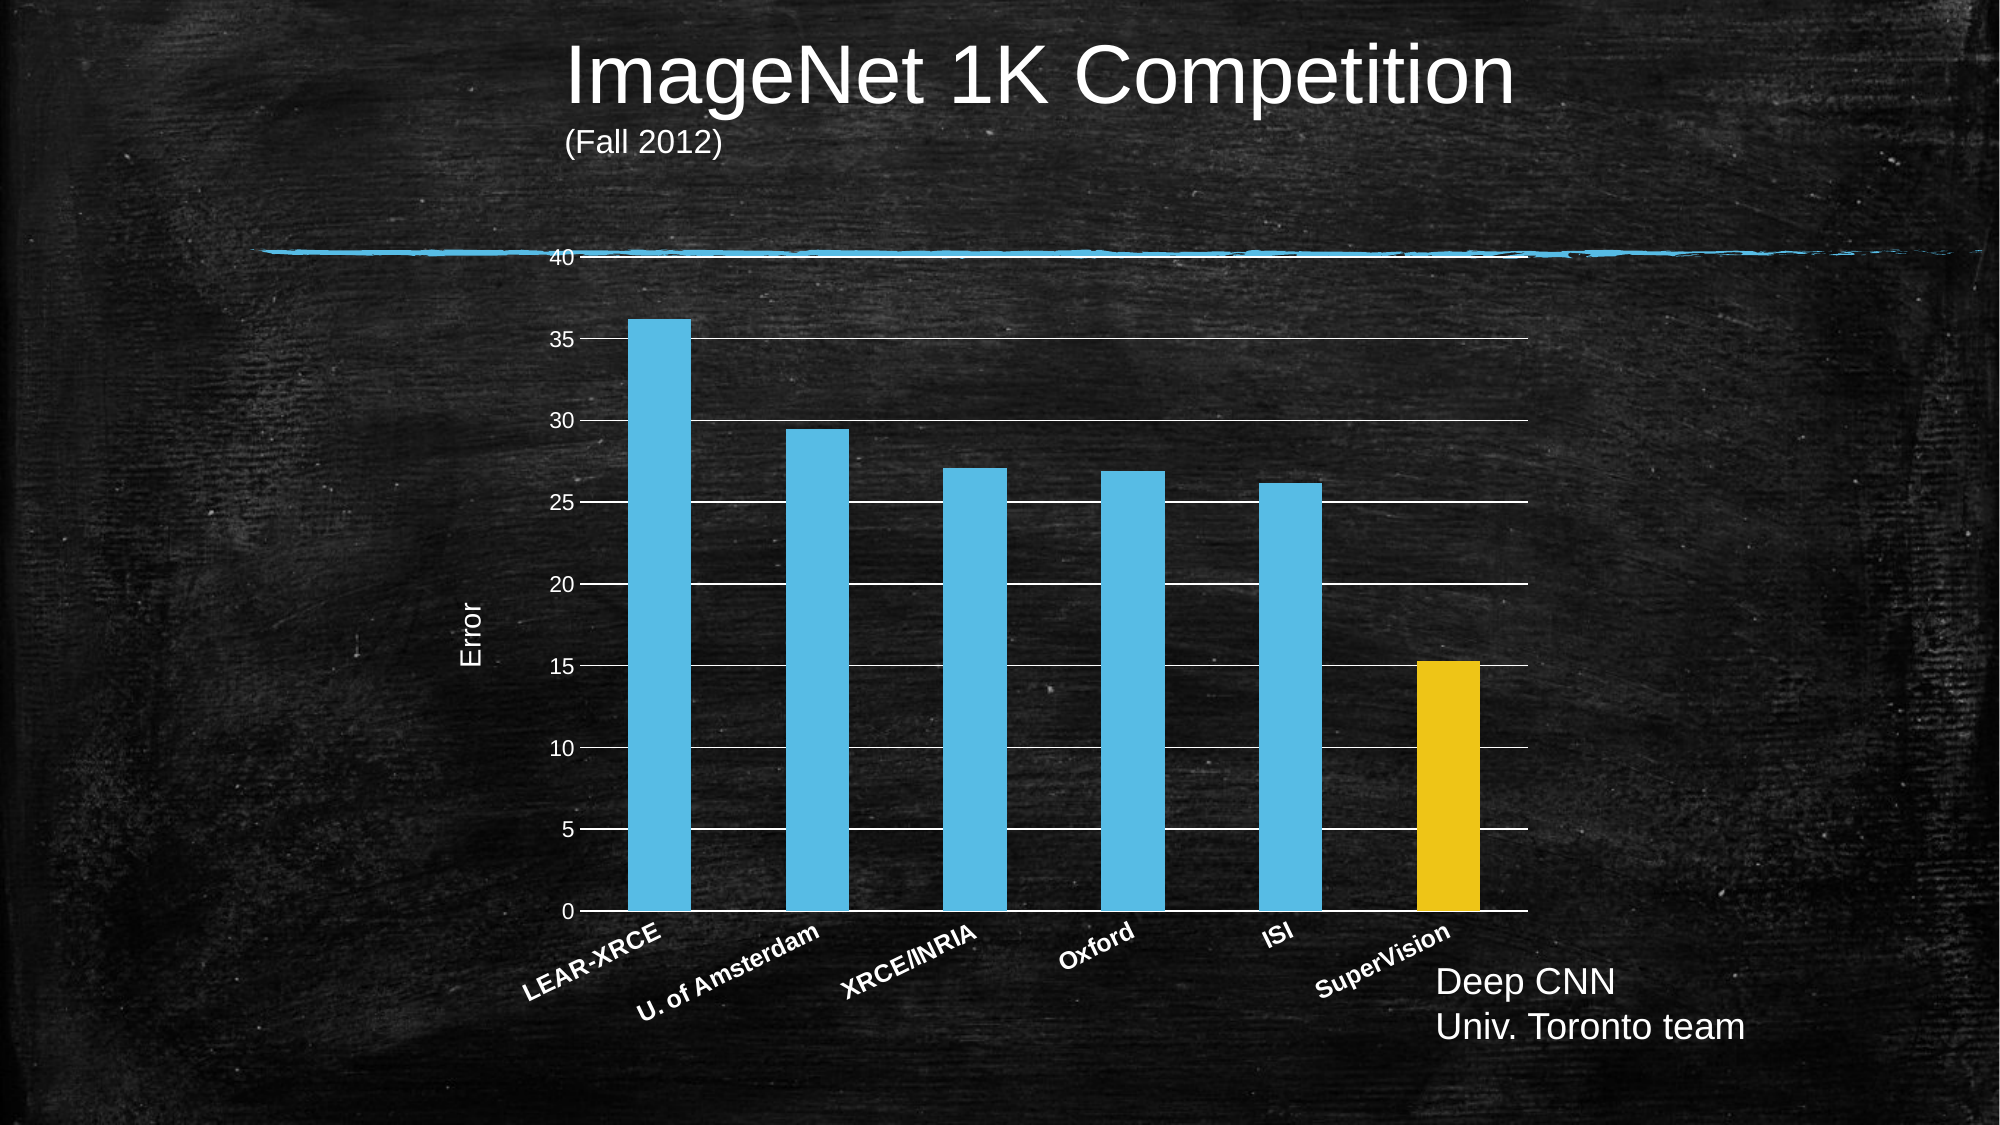

ImageNet 1K Competition  (Fall 2012)

### Chart

| Category |  |
|---|---|
| LEAR-XRCE | 36.2 |
| U. of Amsterdam | 29.5 |
| XRCE/INRIA | 27.1 |
| Oxford | 26.9 |
| ISI | 26.2 |
| SuperVision | 15.3 |
Deep CNN
Univ. Toronto team